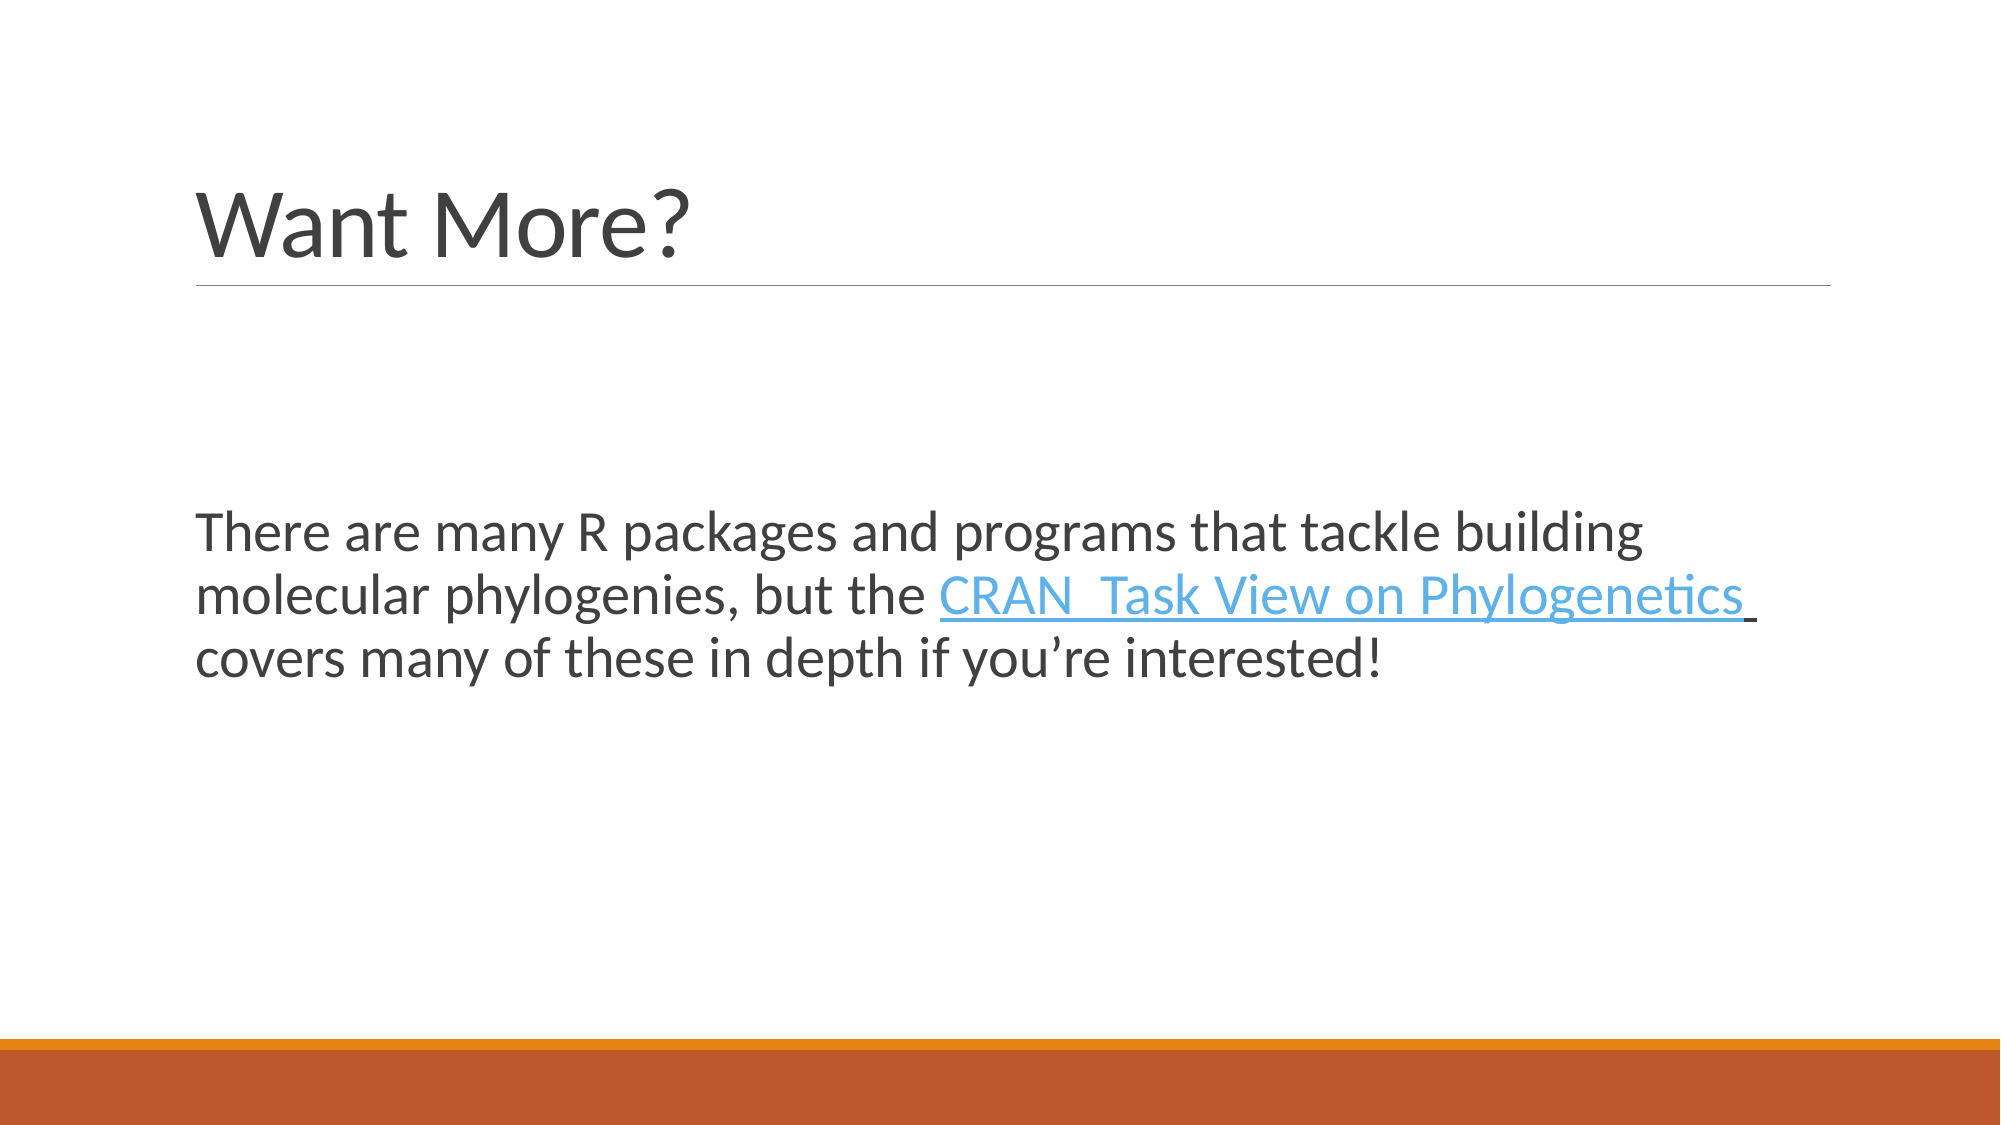

# Want More?

There are many R packages and programs that tackle building molecular phylogenies, but the CRAN  Task View on Phylogenetics covers many of these in depth if you’re interested!